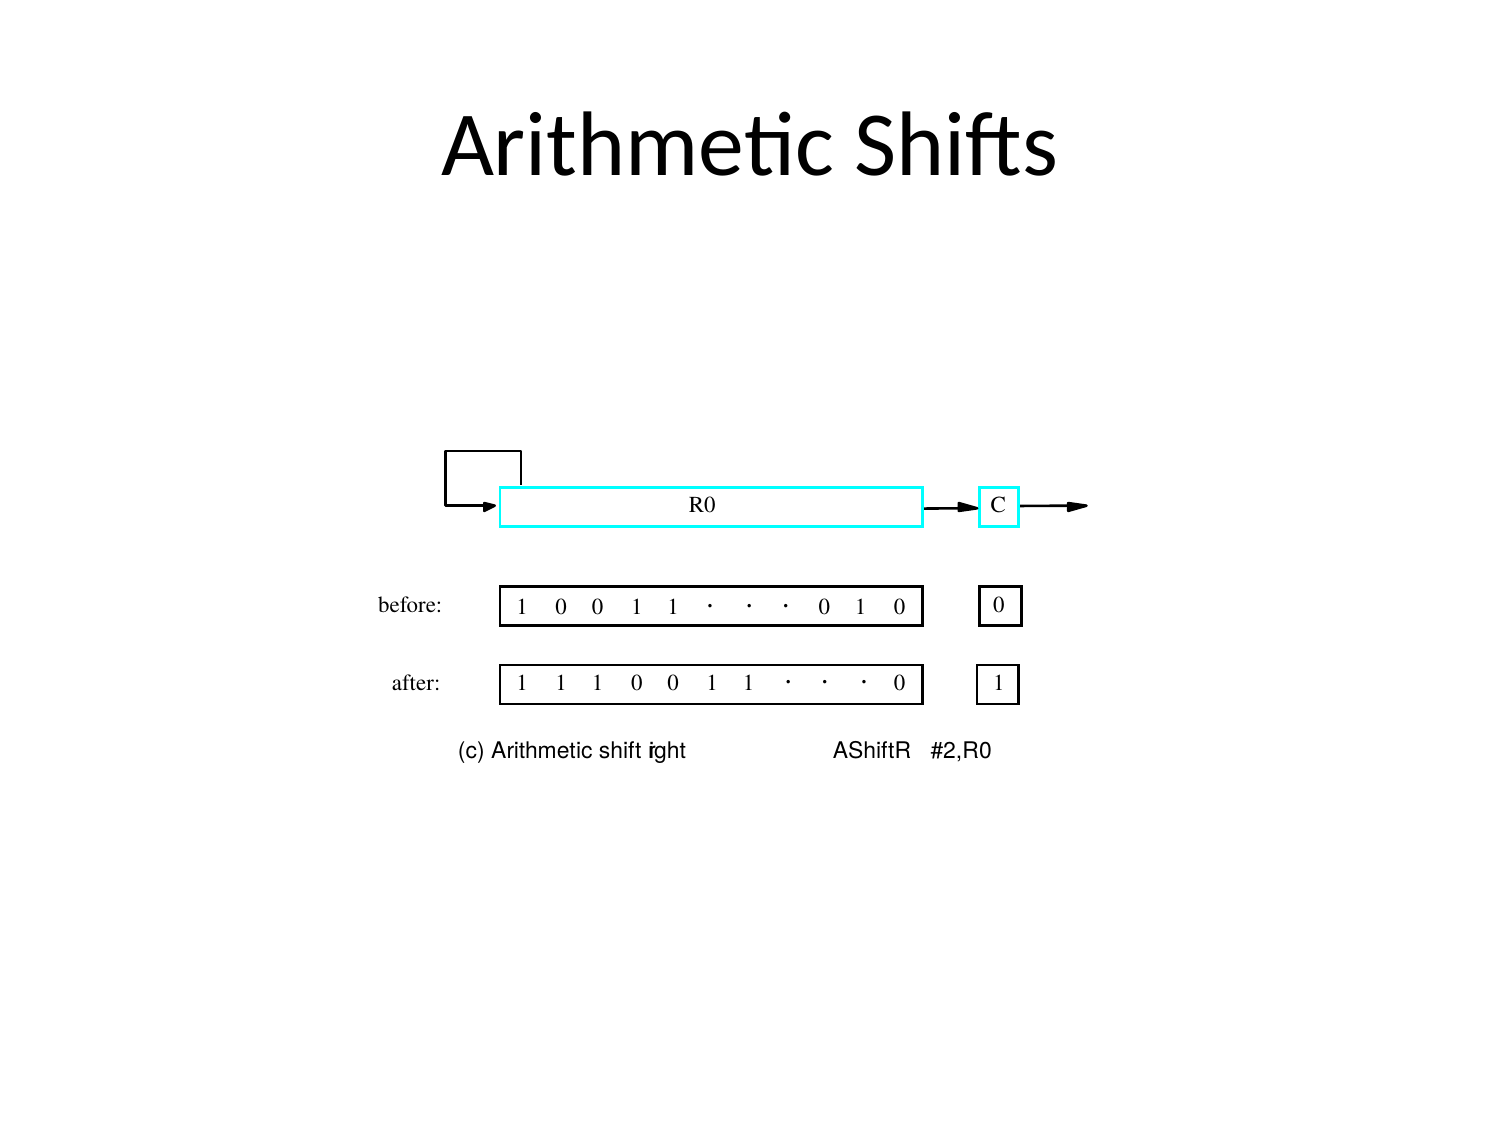

# Arithmetic Shifts

R0
C

.
.
.

before:
0
1
0
0
1
1
0
1
0
.
.
.

after:
1
1
1
0
0
1
1
0
1
(c) Ar
ithmetic shift r
ight
AShiftR   #2,R0